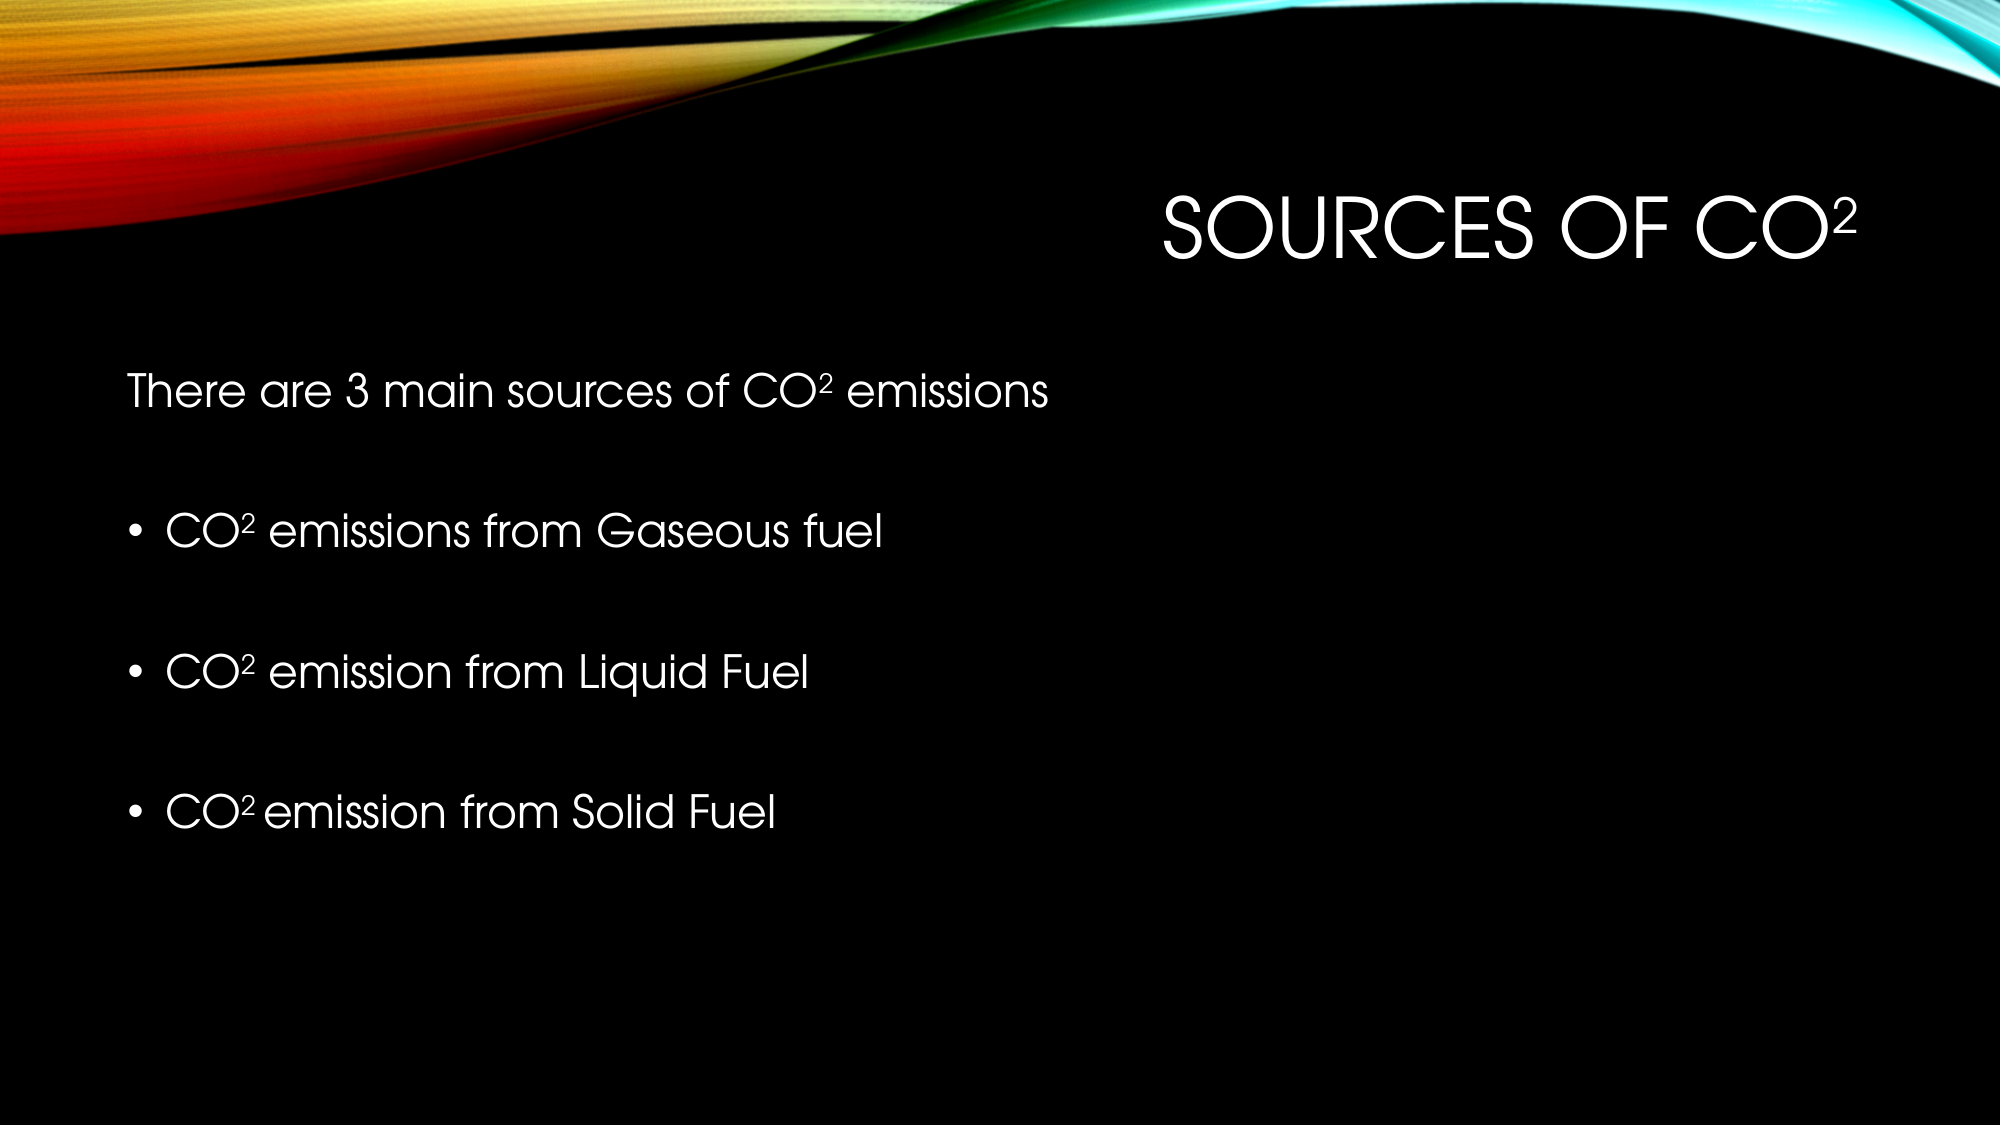

# Sources of CO2
There are 3 main sources of CO2 emissions

CO2 emissions from Gaseous fuel

CO2 emission from Liquid Fuel

CO2 emission from Solid Fuel